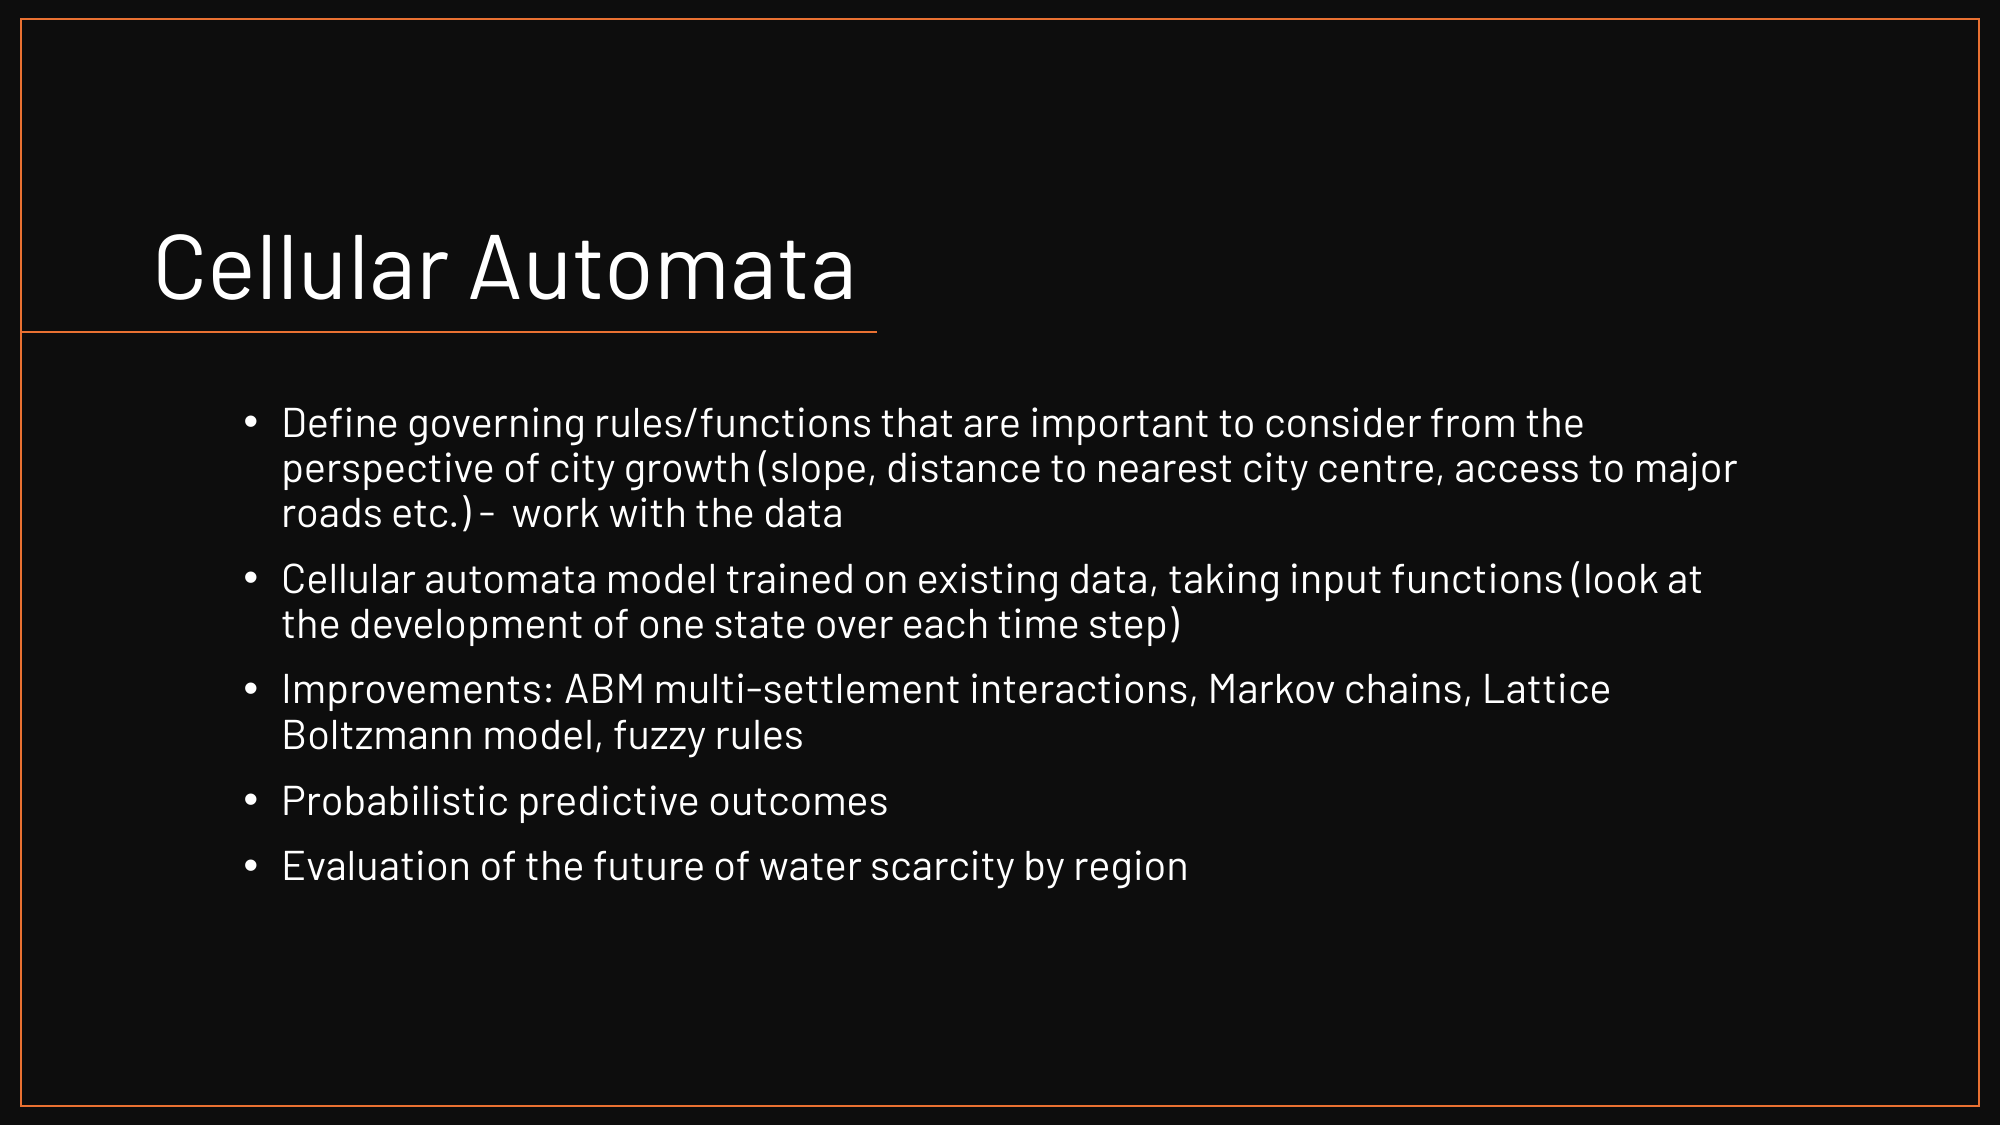

# Cellular Automata
Define governing rules/functions that are important to consider from the perspective of city growth (slope, distance to nearest city centre, access to major roads etc.) -  work with the data
Cellular automata model trained on existing data, taking input functions (look at the development of one state over each time step)
Improvements: ABM multi-settlement interactions, Markov chains, Lattice Boltzmann model, fuzzy rules
Probabilistic predictive outcomes
Evaluation of the future of water scarcity by region